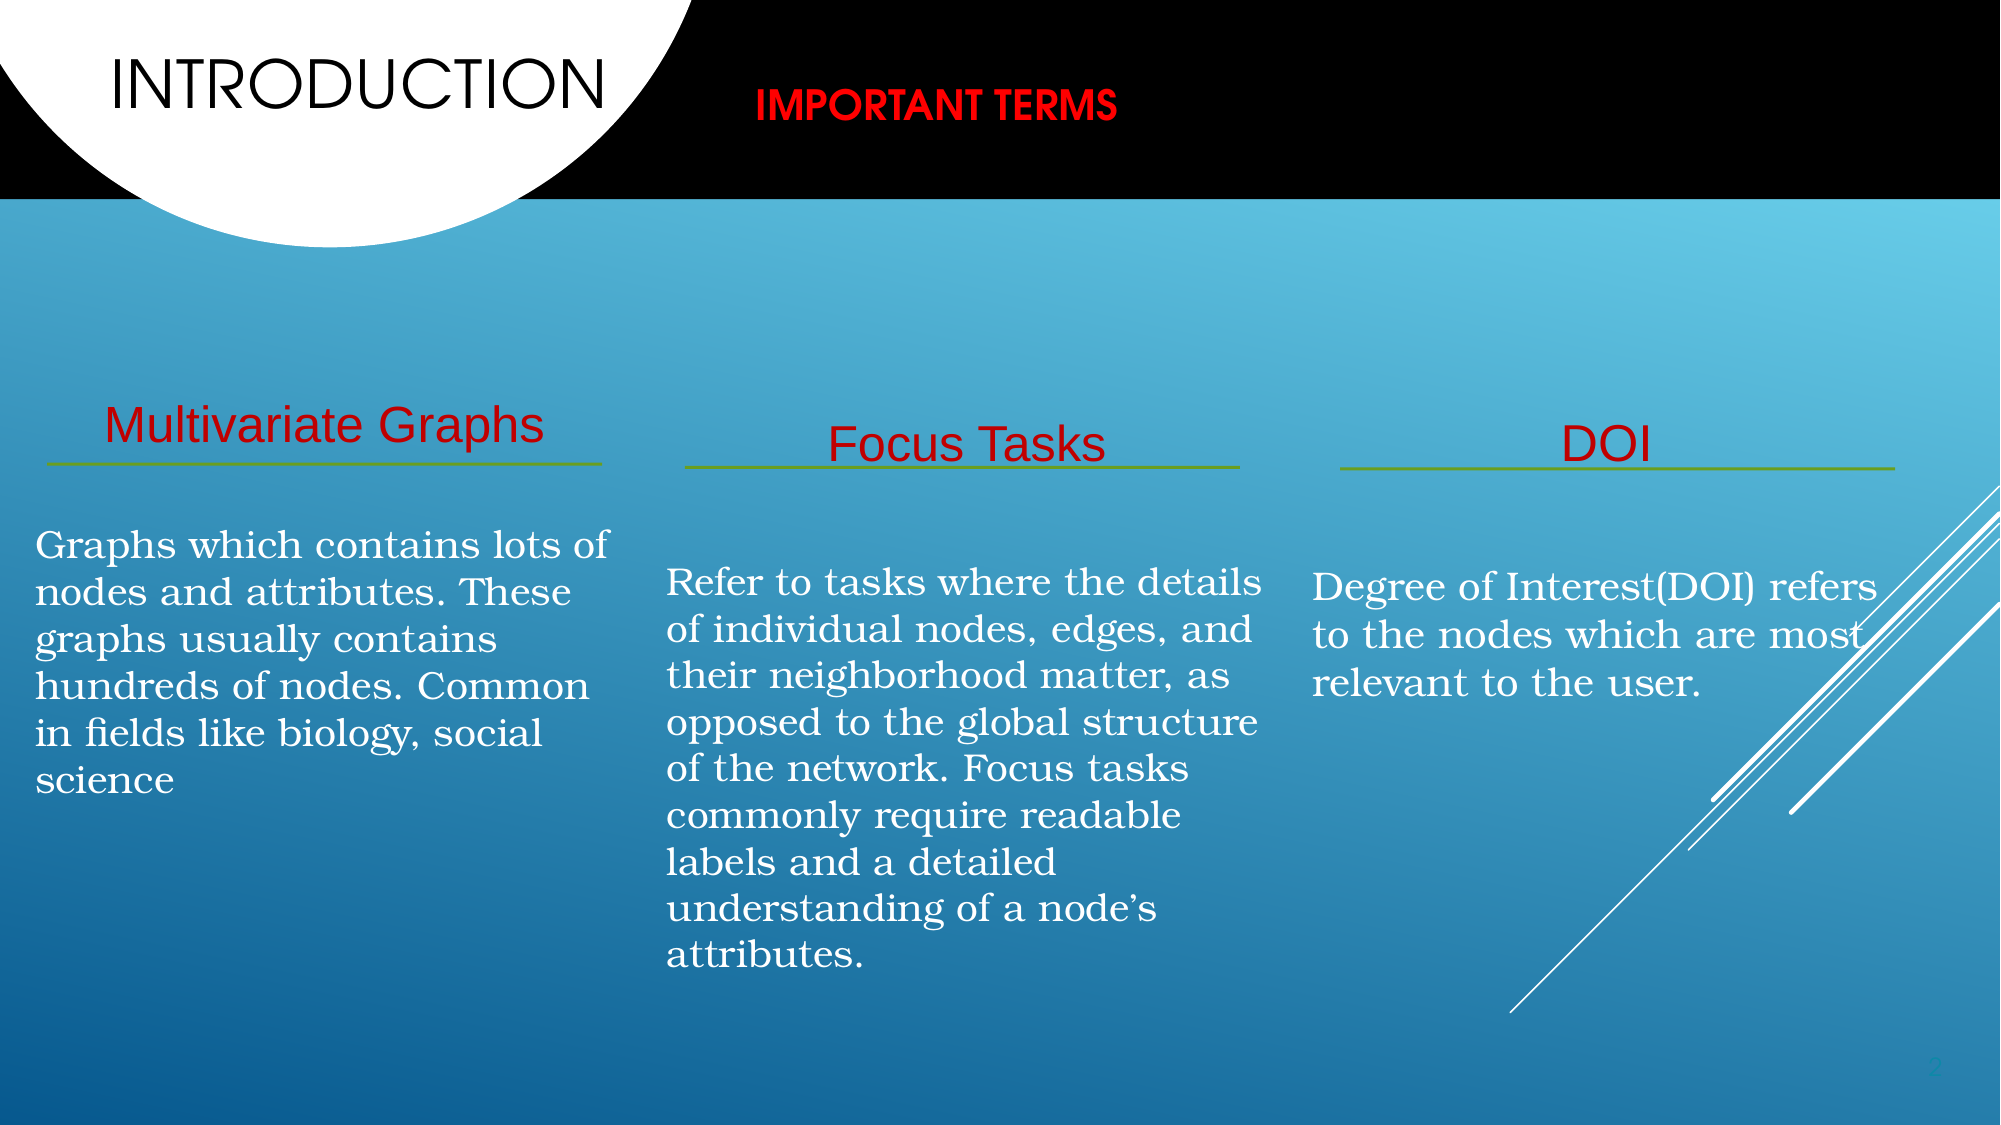

# INTRODUCTION
  IMPORTANT TERMS
Multivariate Graphs
Graphs which contains lots of nodes and attributes. These graphs usually contains hundreds of nodes. Common in fields like biology, social science
Focus Tasks

Refer to tasks where the details of individual nodes, edges, and their neighborhood matter, as opposed to the global structure of the network. Focus tasks commonly require readable labels and a detailed understanding of a node’s attributes.
DOI

Degree of Interest(DOI) refers to the nodes which are most relevant to the user.

2